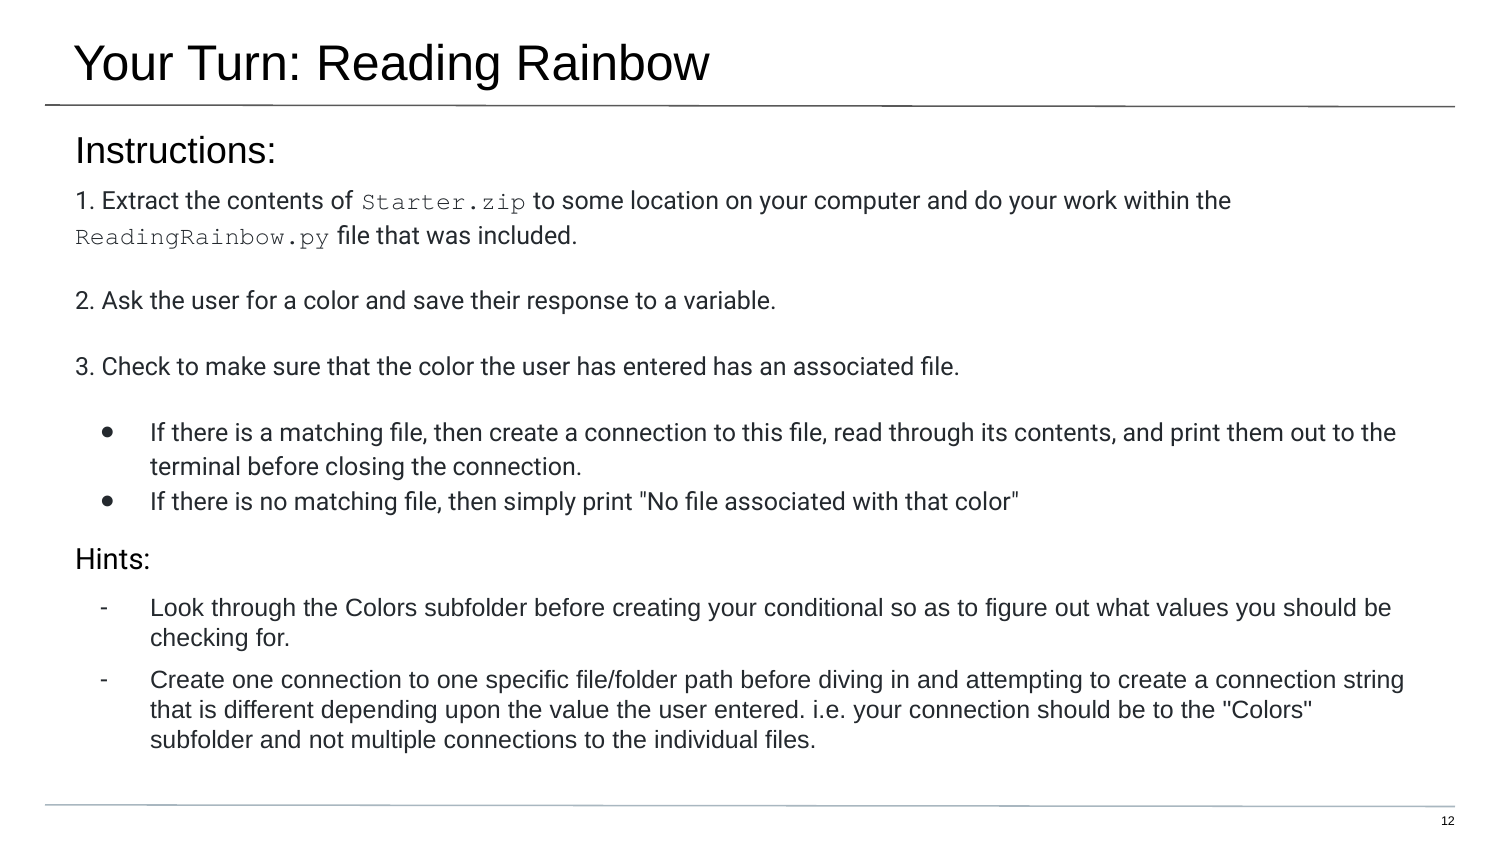

# Your Turn: Reading Rainbow
Instructions:
1. Extract the contents of Starter.zip to some location on your computer and do your work within the ReadingRainbow.py file that was included.
2. Ask the user for a color and save their response to a variable.
3. Check to make sure that the color the user has entered has an associated file.
If there is a matching file, then create a connection to this file, read through its contents, and print them out to the terminal before closing the connection.
If there is no matching file, then simply print "No file associated with that color"
Hints:
Look through the Colors subfolder before creating your conditional so as to figure out what values you should be checking for.
Create one connection to one specific file/folder path before diving in and attempting to create a connection string that is different depending upon the value the user entered. i.e. your connection should be to the "Colors" subfolder and not multiple connections to the individual files.

12